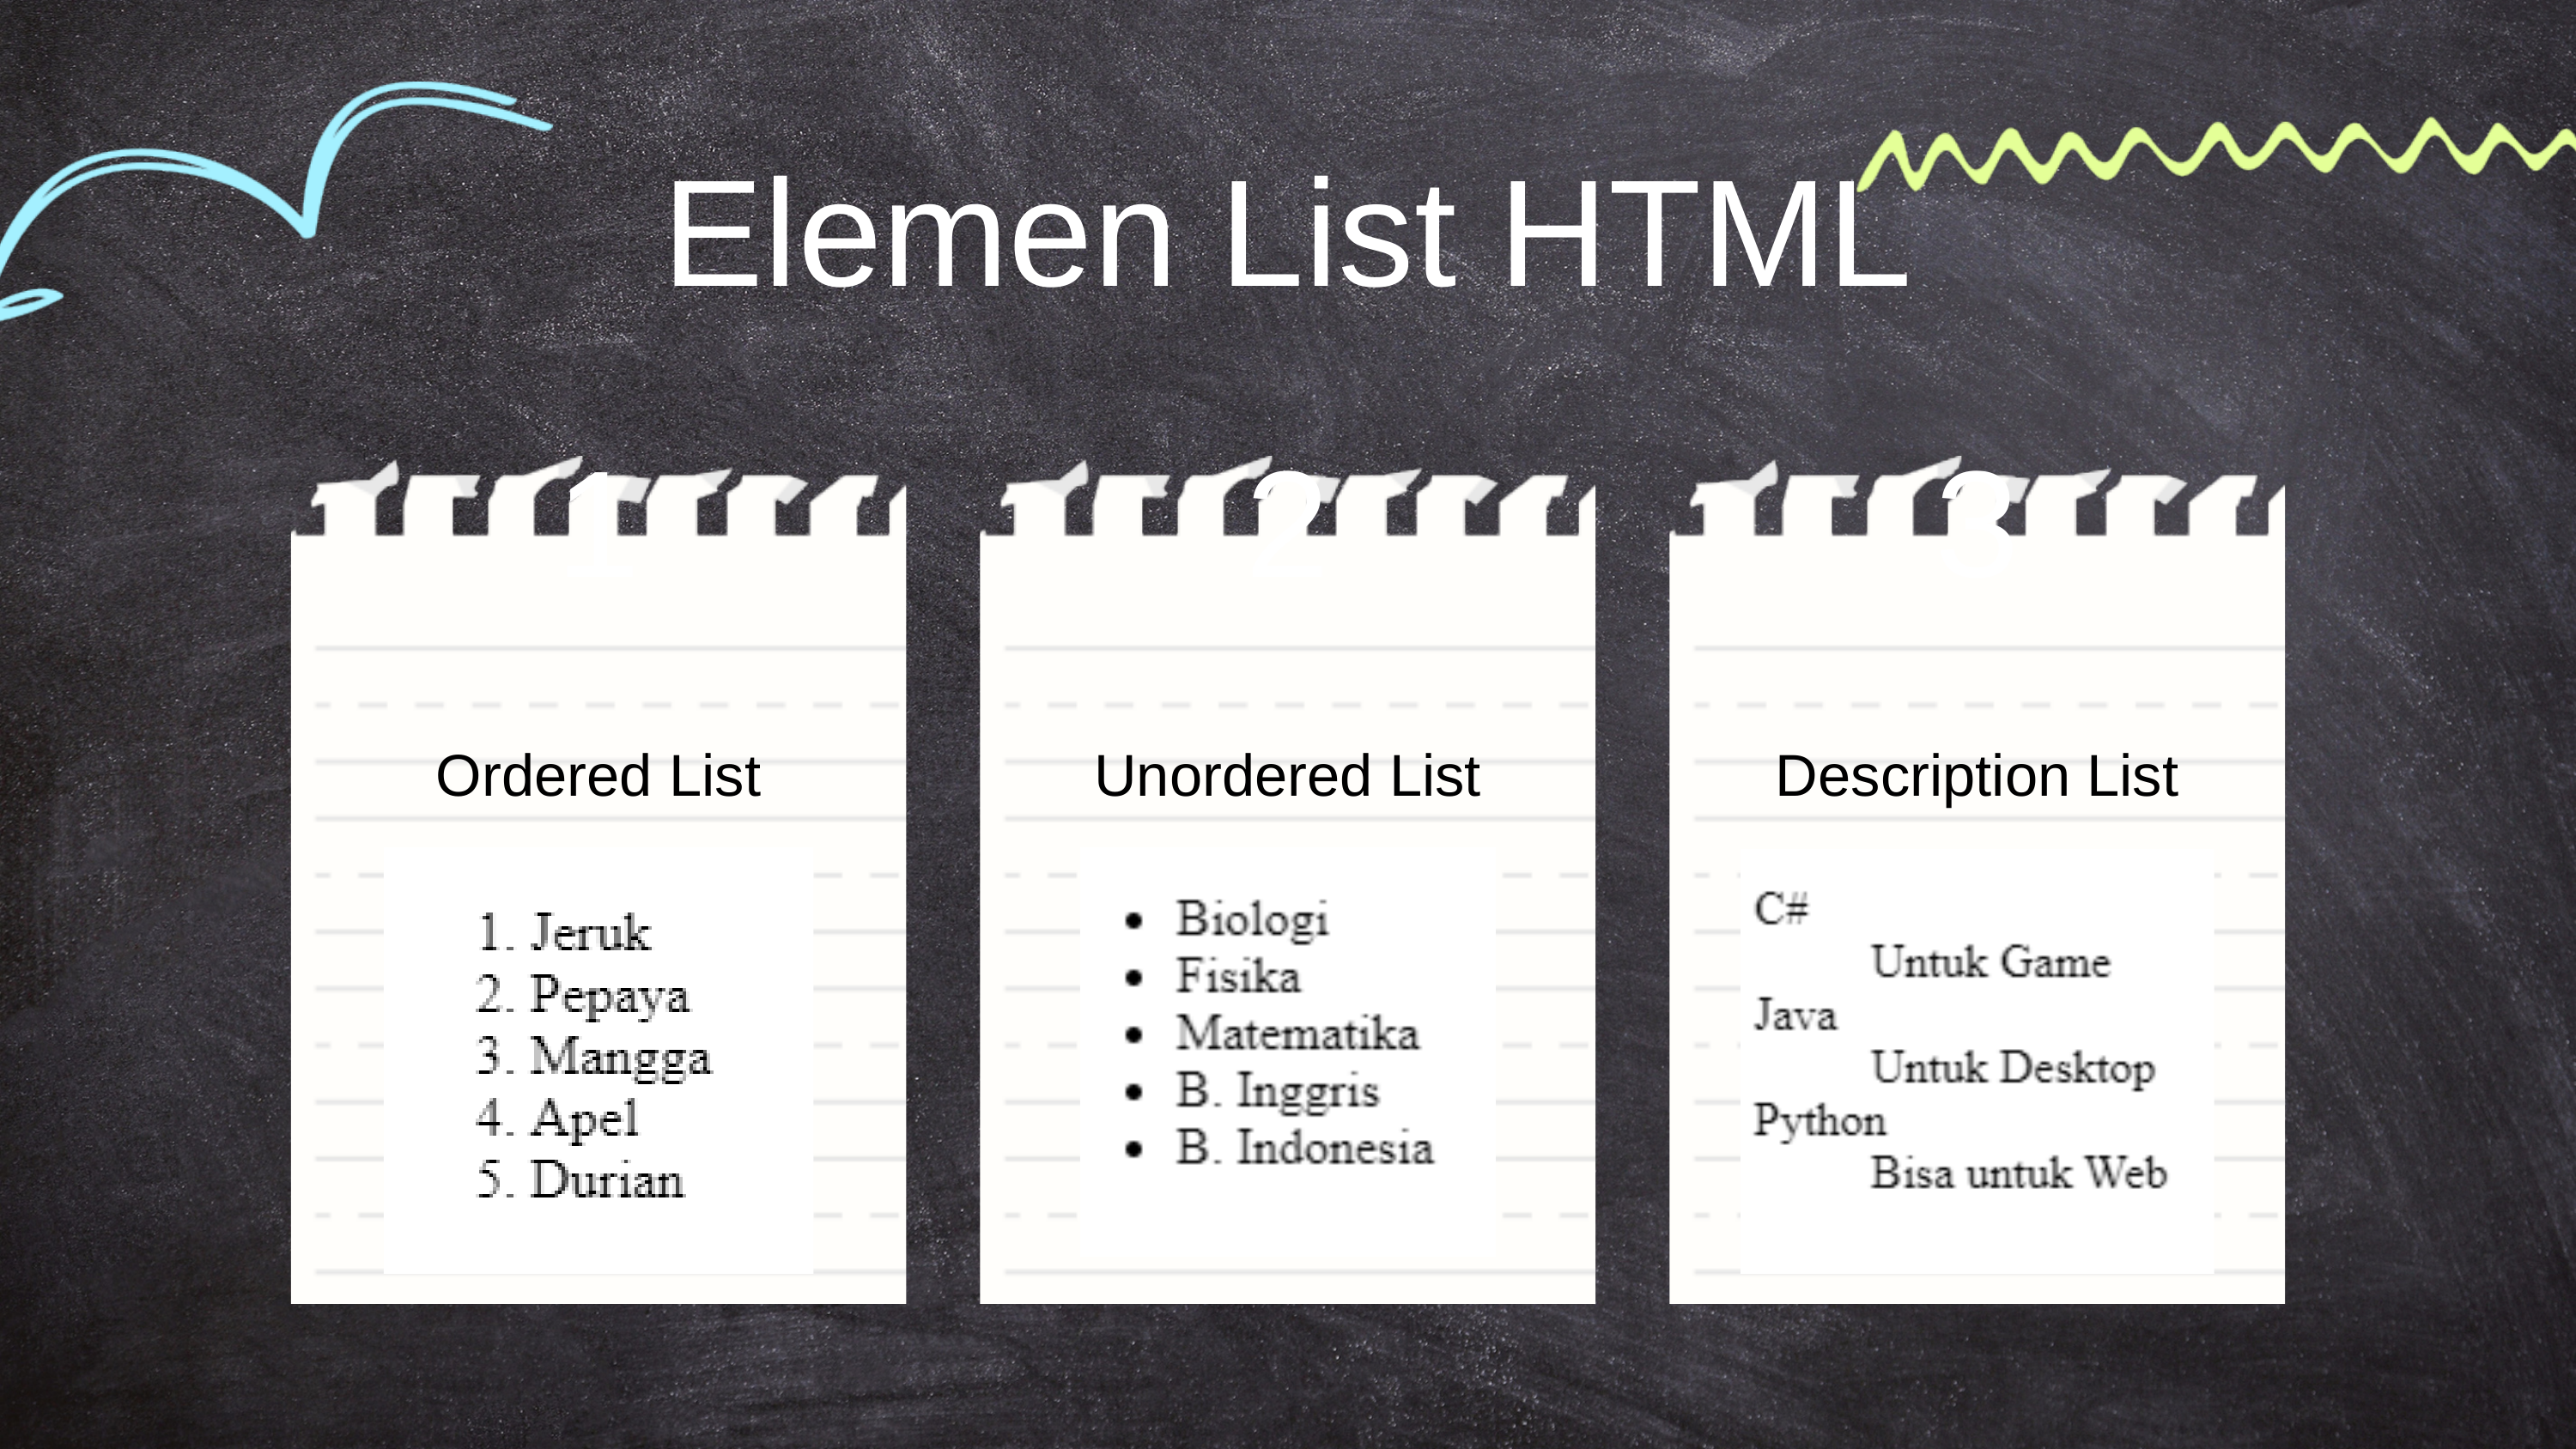

Elemen List HTML

1
2
3
Ordered List
Unordered List
Description List